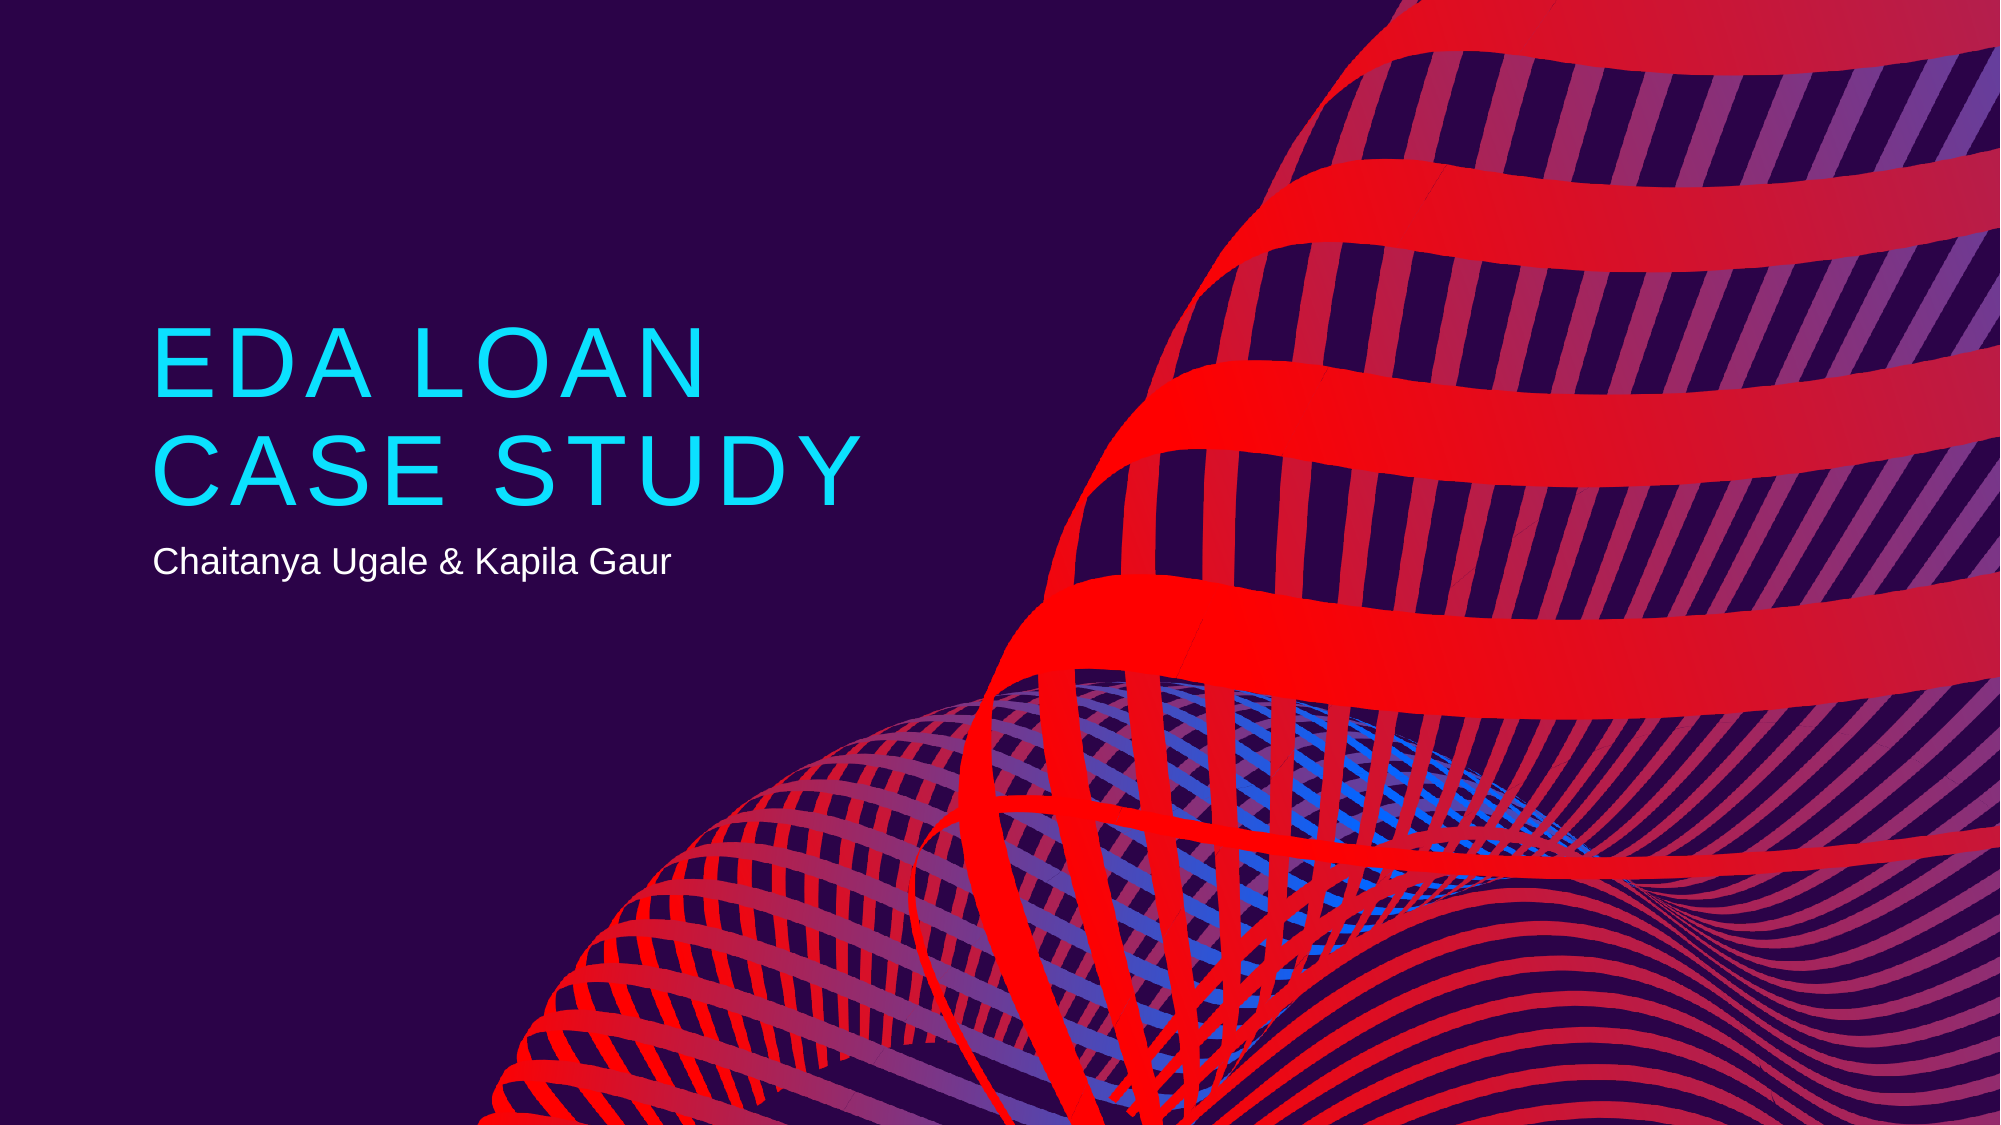

# EDA LOAN CASE STUDY
Chaitanya Ugale & Kapila Gaur